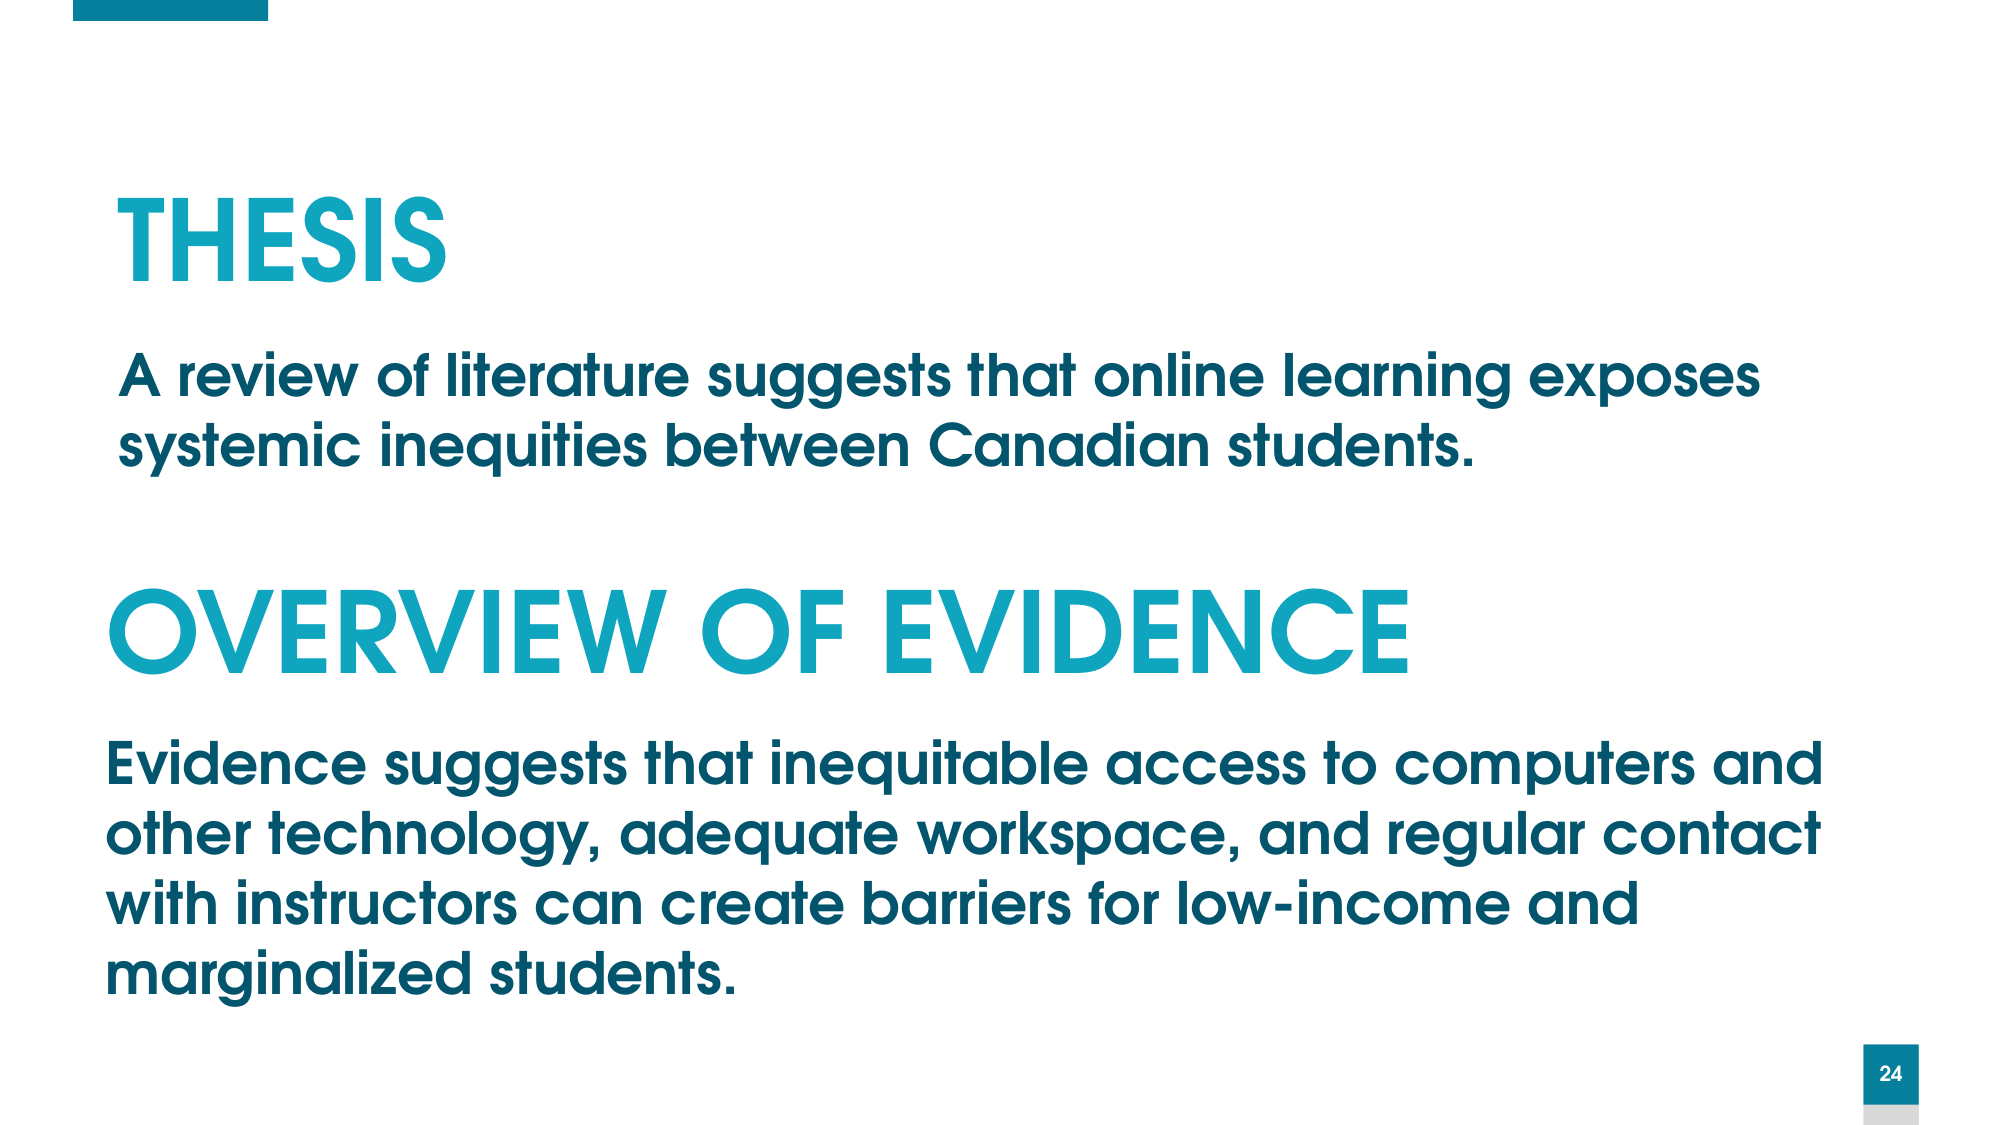

THESIS
A review of literature suggests that online learning exposes systemic inequities between Canadian students.
OVERVIEW OF EVIDENCE
Evidence suggests that inequitable access to computers and other technology, adequate workspace, and regular contact with instructors can create barriers for low-income and marginalized students.